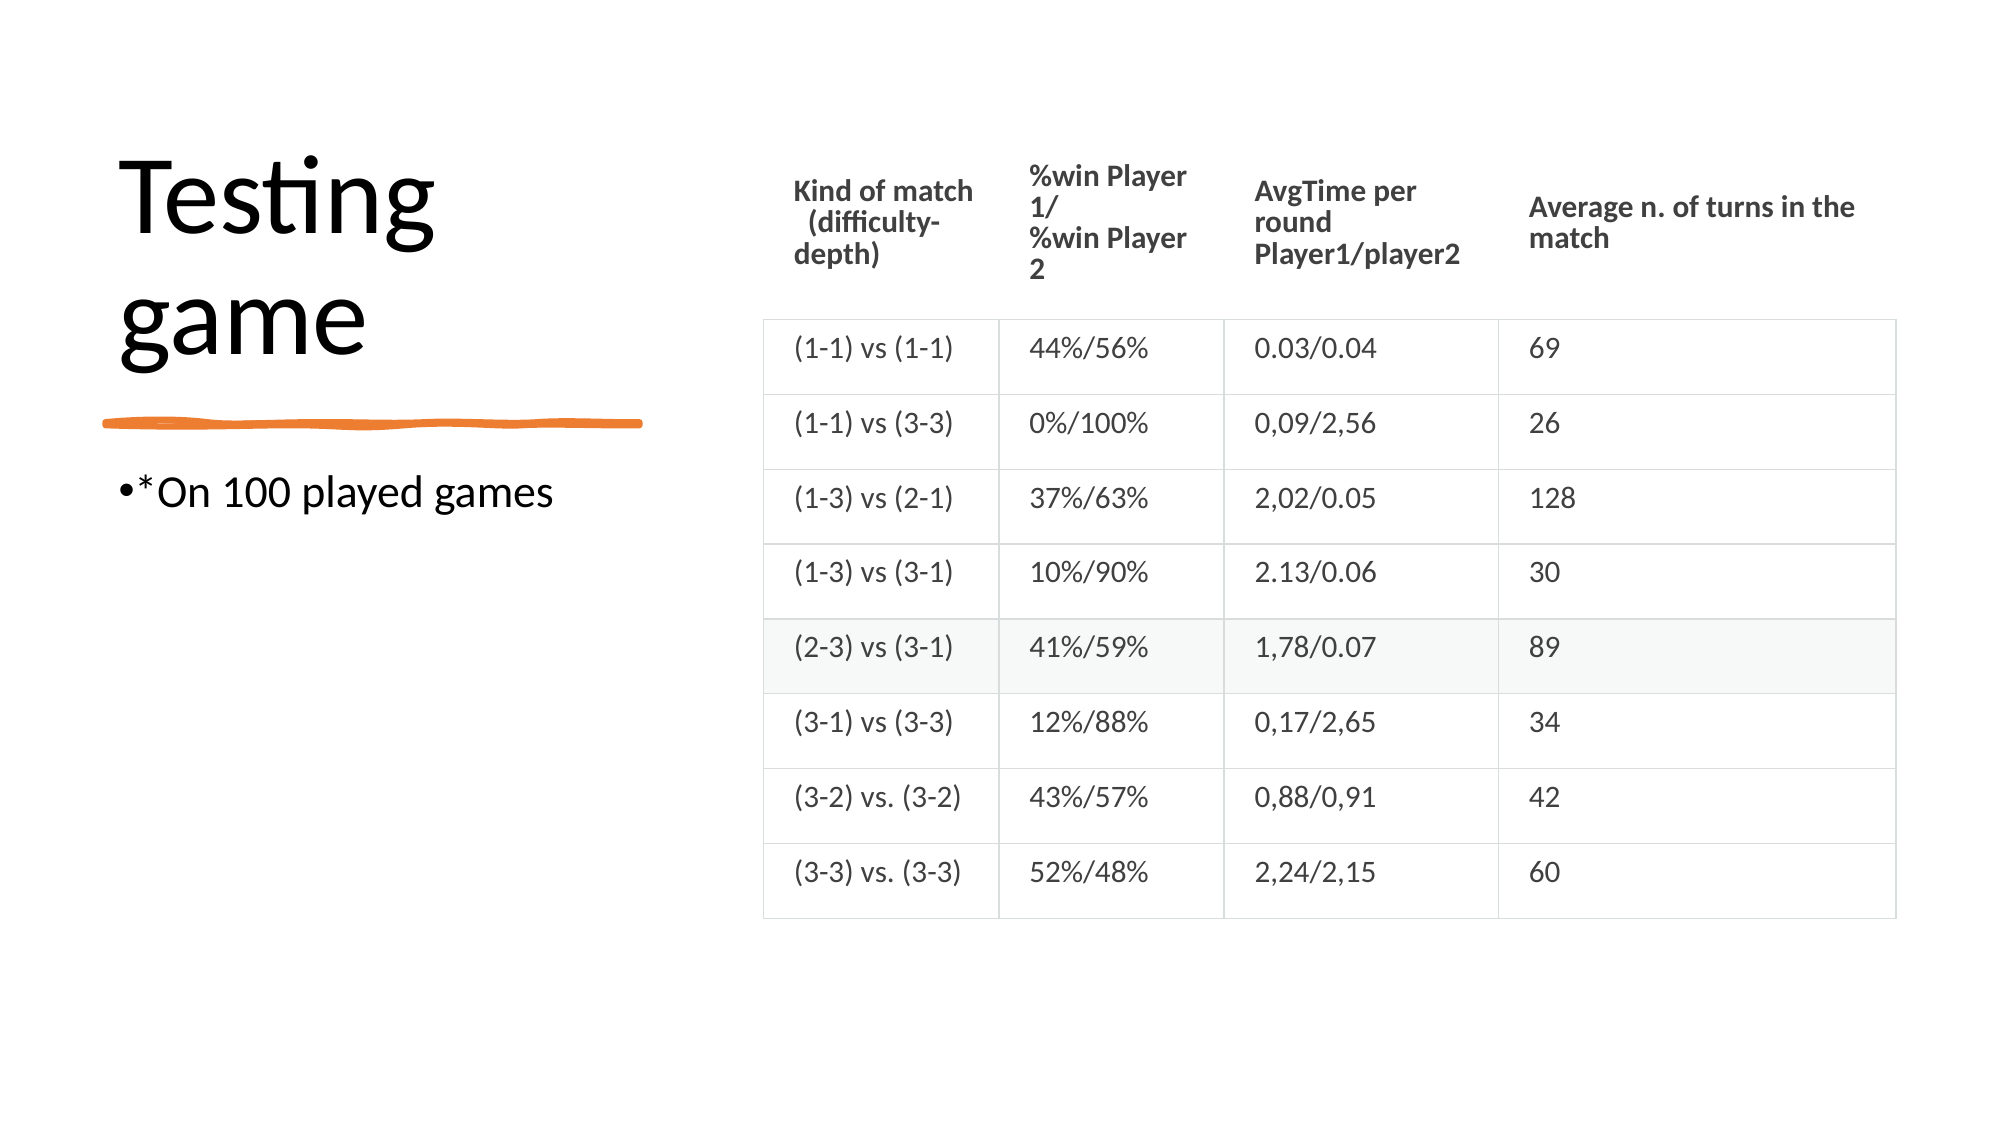

# Testing game
| Kind of match (difficulty-depth) | %win Player 1/ %win Player 2 | AvgTime per round Player1/player2 | Average n. of turns in the match |
| --- | --- | --- | --- |
| (1-1) vs (1-1) | 44%/56% | 0.03/0.04 | 69 |
| (1-1) vs (3-3) | 0%/100% | 0,09/2,56 | 26 |
| (1-3) vs (2-1) | 37%/63% | 2,02/0.05 | 128 |
| (1-3) vs (3-1) | 10%/90% | 2.13/0.06 | 30 |
| (2-3) vs (3-1) | 41%/59% | 1,78/0.07 | 89 |
| (3-1) vs (3-3) | 12%/88% | 0,17/2,65 | 34 |
| (3-2) vs. (3-2) | 43%/57% | 0,88/0,91 | 42 |
| (3-3) vs. (3-3) | 52%/48% | 2,24/2,15 | 60 |

*On 100 played games